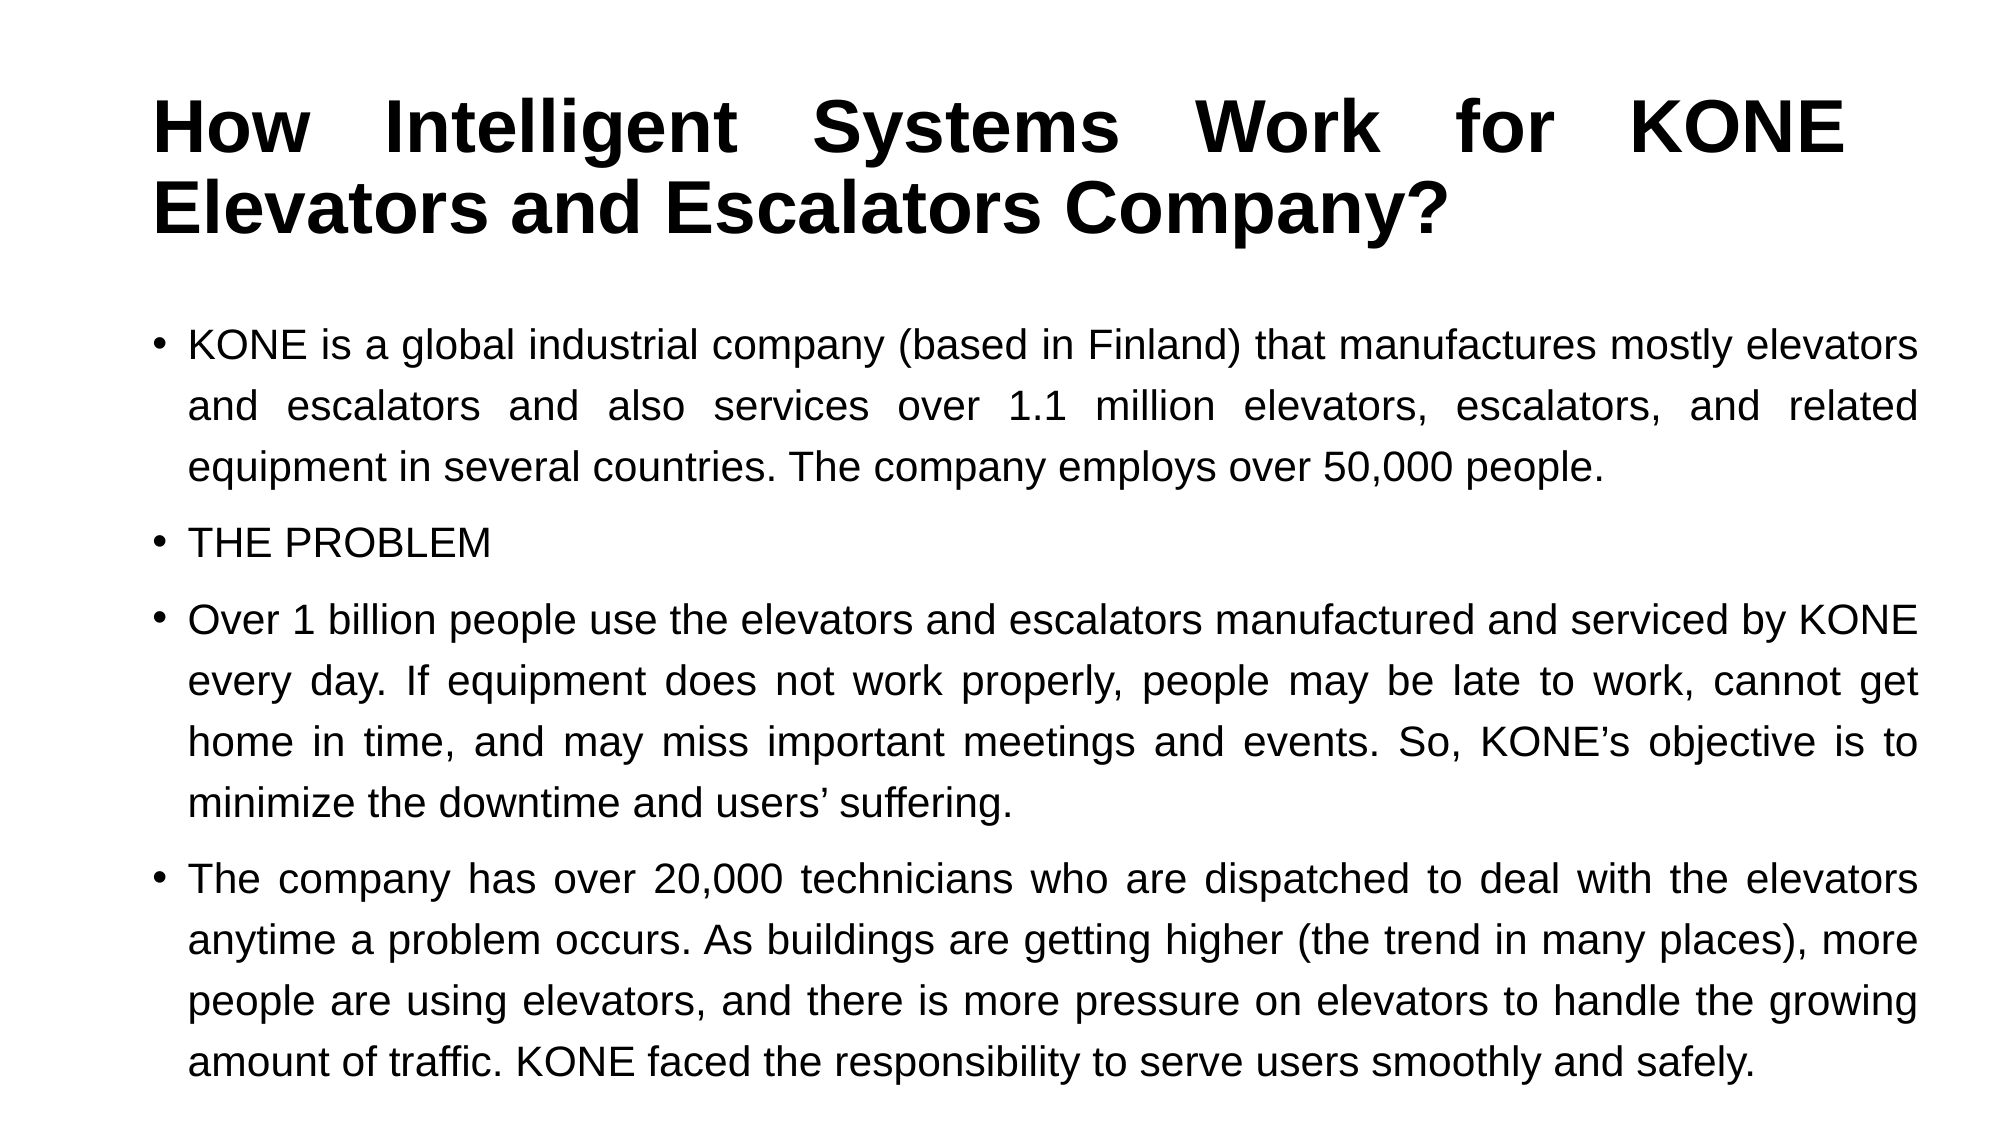

# How Intelligent Systems Work for KONE Elevators and Escalators Company?
KONE is a global industrial company (based in Finland) that manufactures mostly elevators and escalators and also services over 1.1 million elevators, escalators, and related equipment in several countries. The company employs over 50,000 people.
THE PROBLEM
Over 1 billion people use the elevators and escalators manufactured and serviced by KONE every day. If equipment does not work properly, people may be late to work, cannot get home in time, and may miss important meetings and events. So, KONE’s objective is to minimize the downtime and users’ suffering.
The company has over 20,000 technicians who are dispatched to deal with the elevators anytime a problem occurs. As buildings are getting higher (the trend in many places), more people are using elevators, and there is more pressure on elevators to handle the growing amount of traffic. KONE faced the responsibility to serve users smoothly and safely.